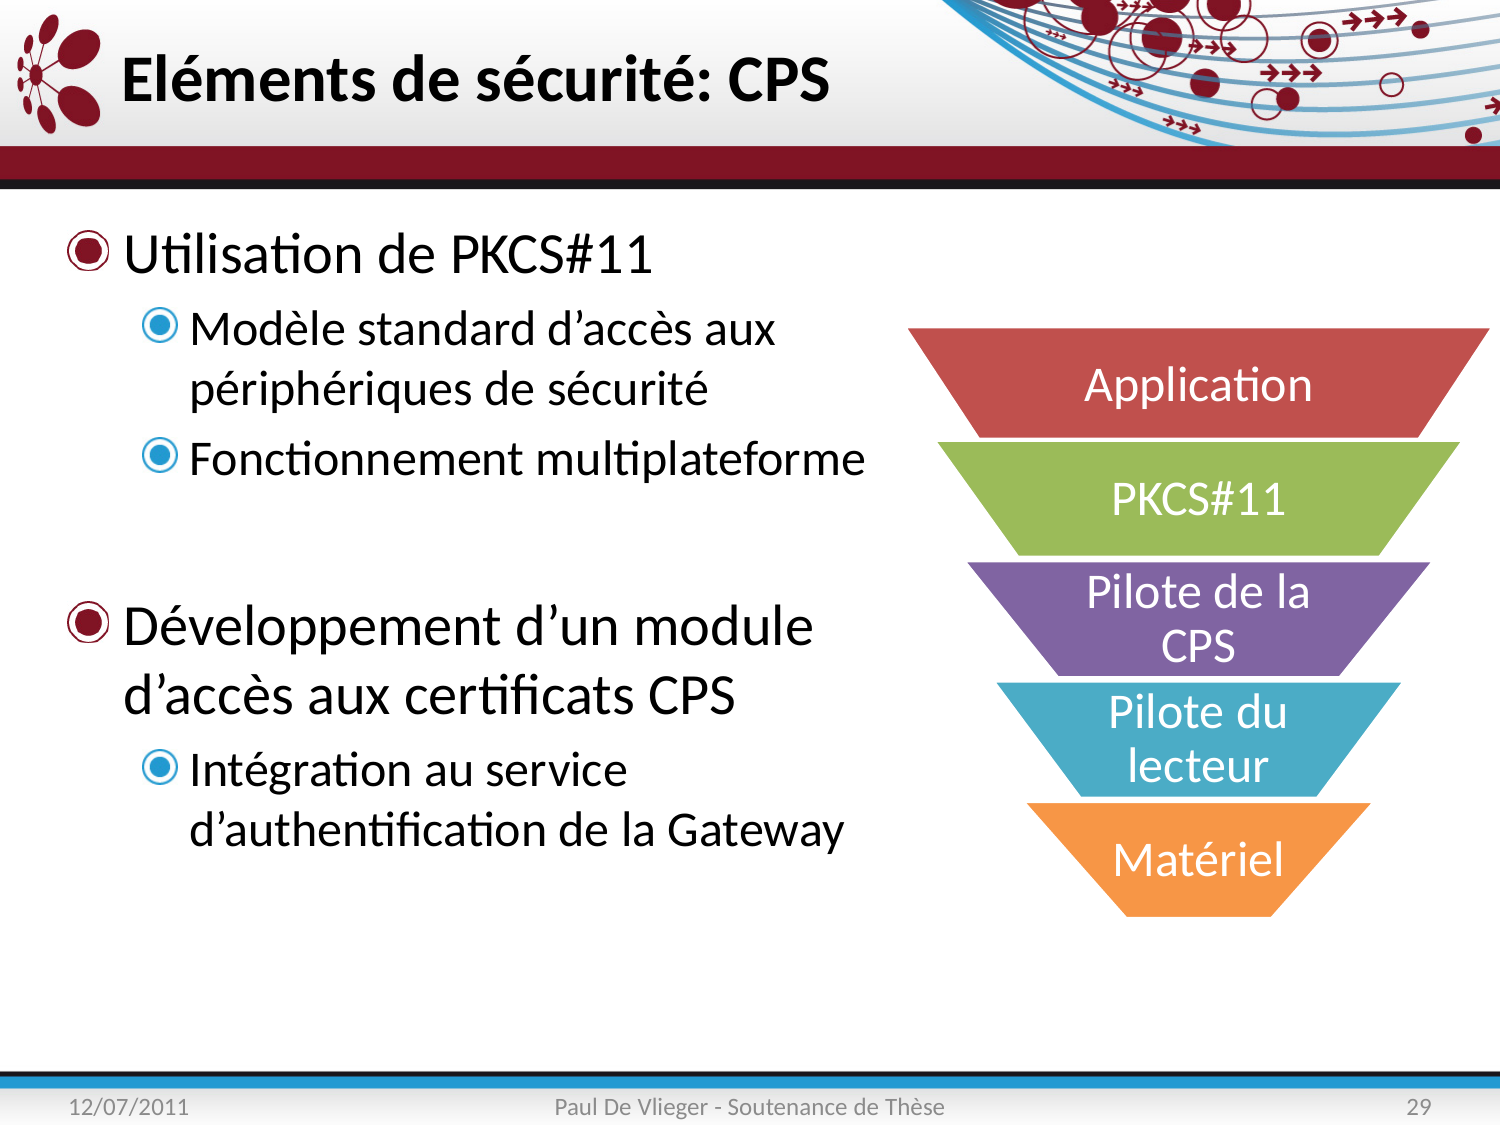

# Eléments de sécurité: CPS
Utilisation de PKCS#11
Modèle standard d’accès aux périphériques de sécurité
Fonctionnement multiplateforme

Développement d’un module d’accès aux certificats CPS
Intégration au service d’authentification de la Gateway

Application
PKCS#11
Pilote de la CPS
Pilote du lecteur
Matériel
12/07/2011
Paul De Vlieger - Soutenance de Thèse
29